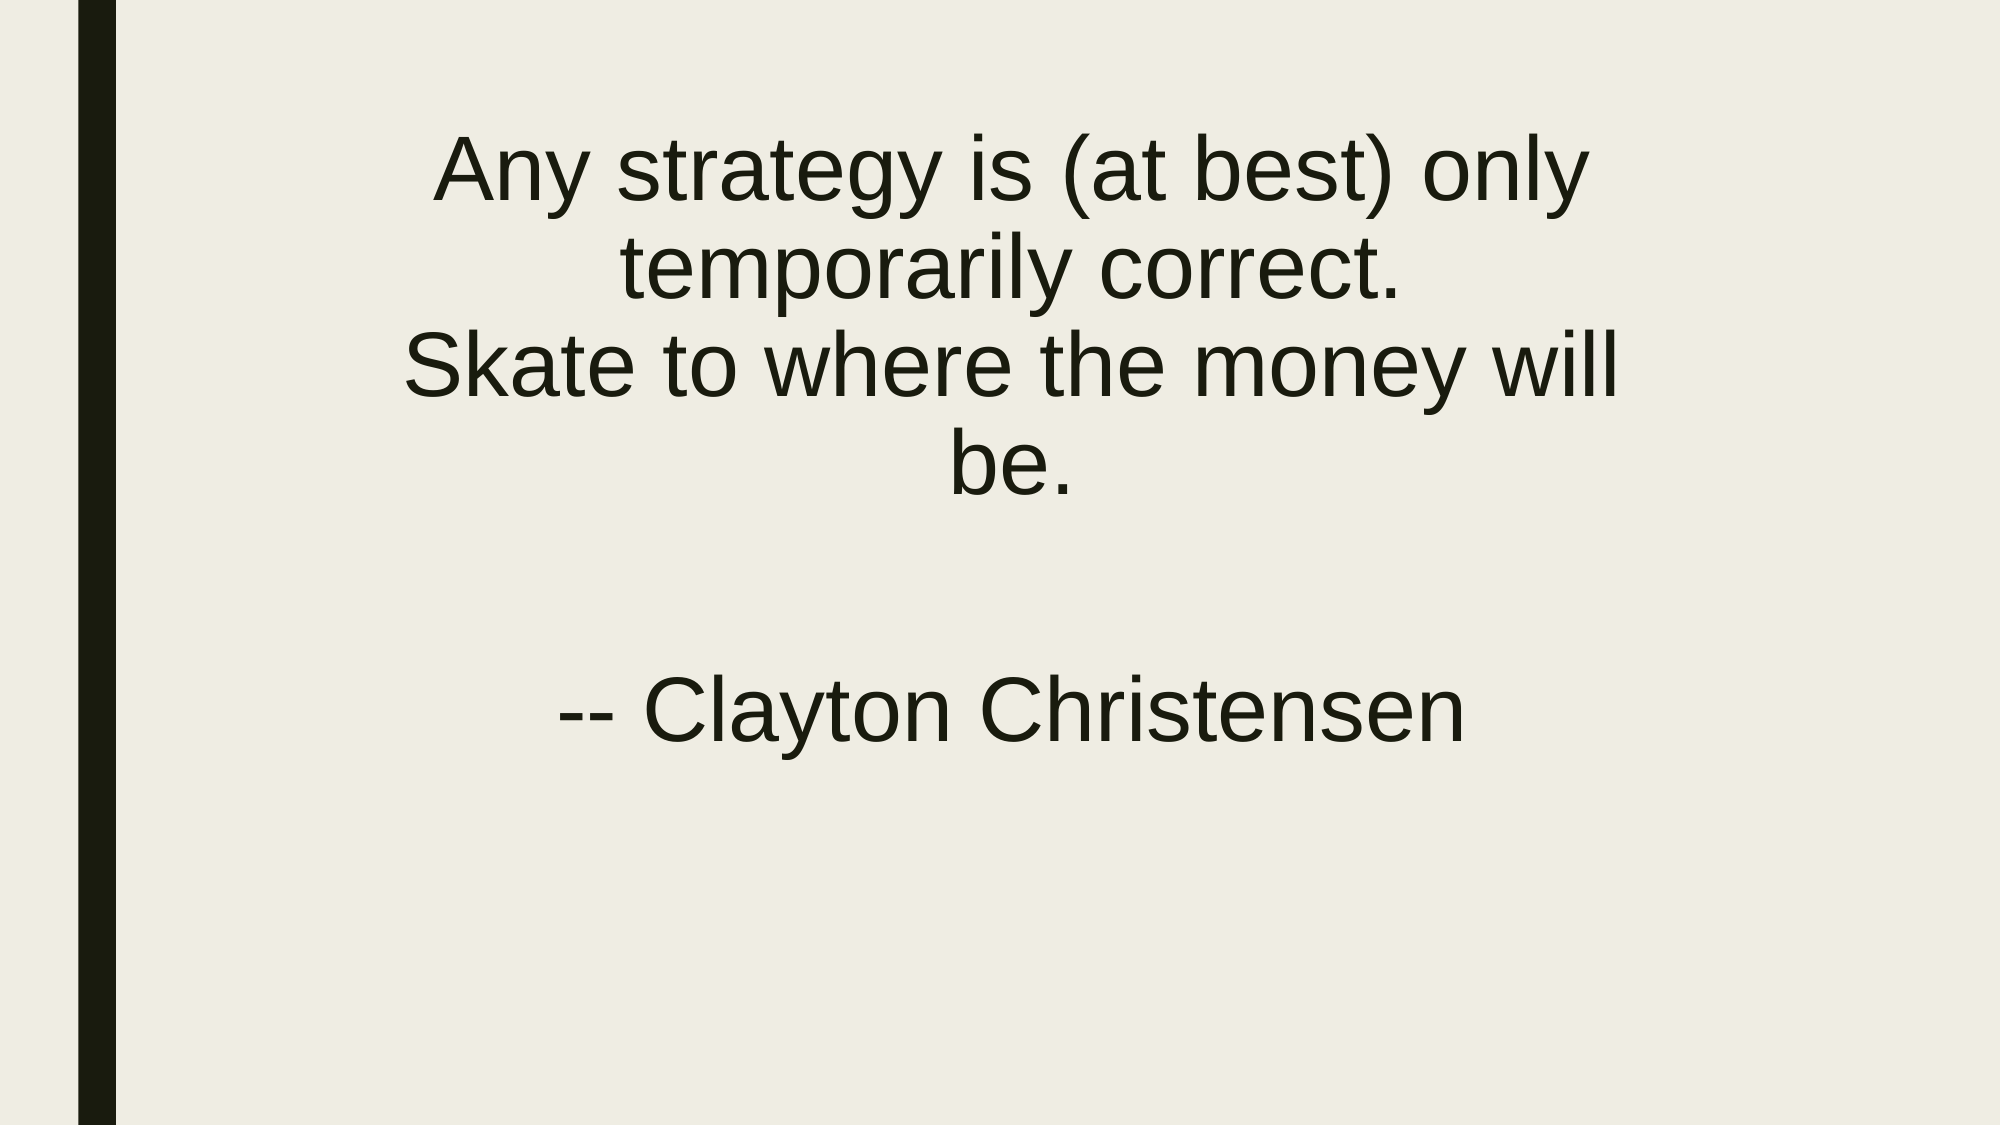

Any strategy is (at best) only temporarily correct.
Skate to where the money will be.
-- Clayton Christensen